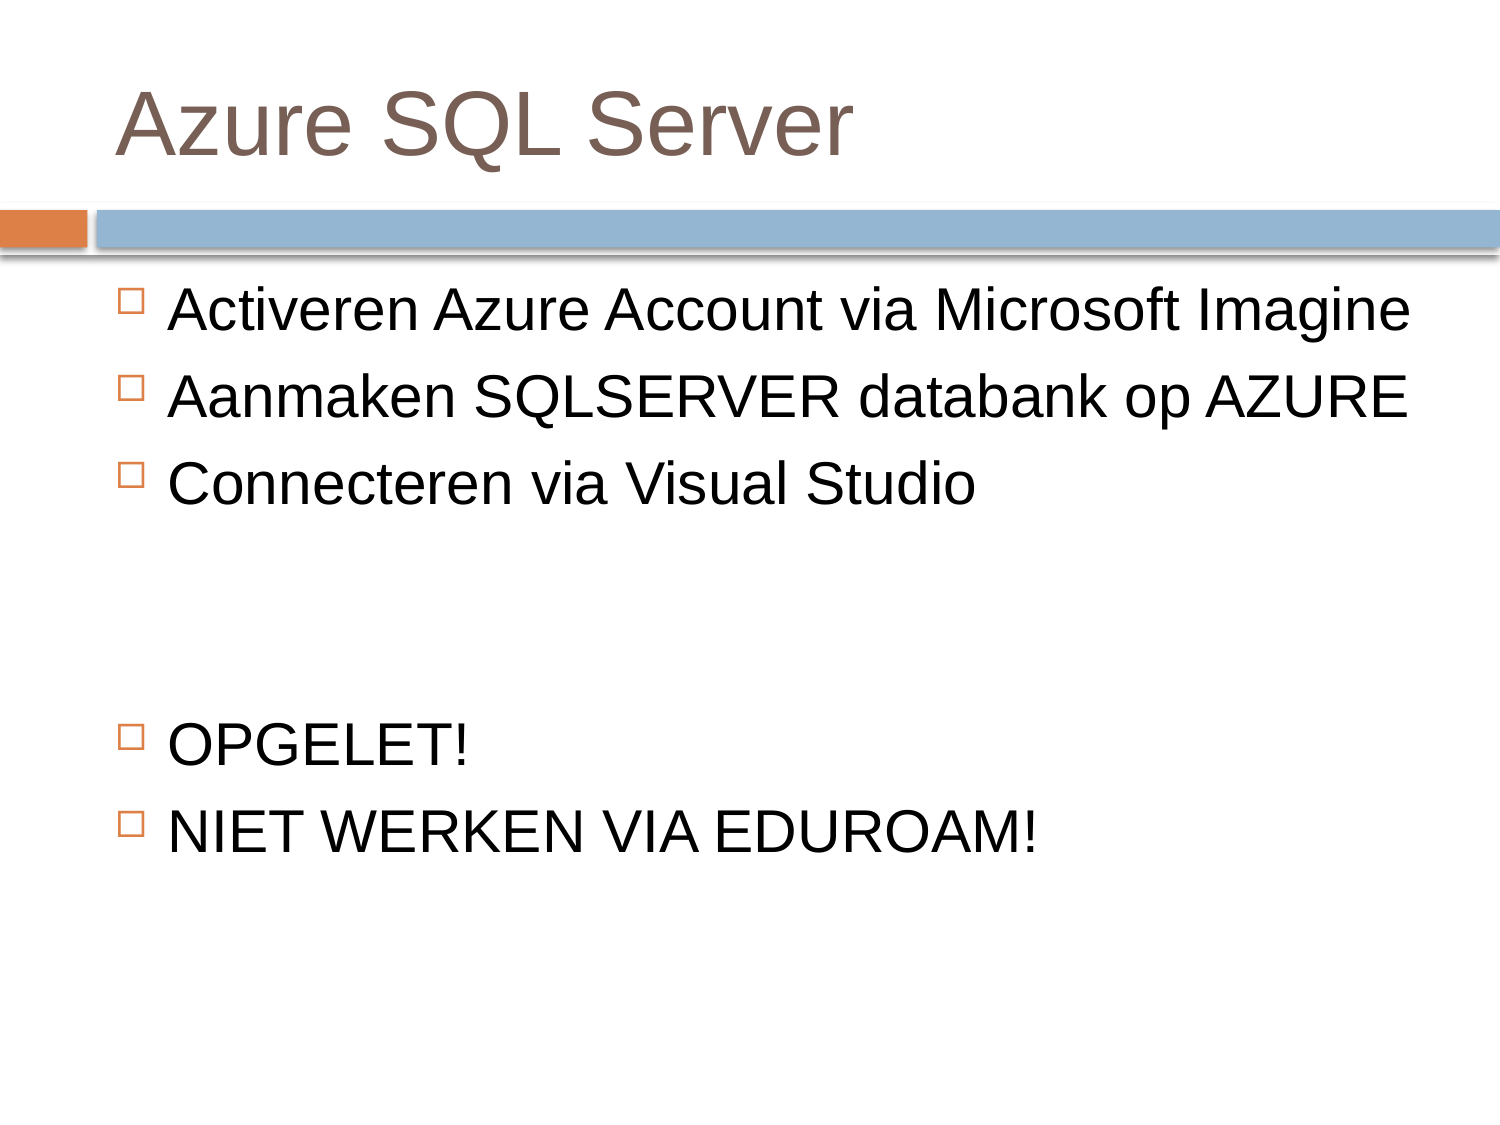

# Azure SQL Server
Activeren Azure Account via Microsoft Imagine
Aanmaken SQLSERVER databank op AZURE
Connecteren via Visual Studio

OPGELET!
NIET WERKEN VIA EDUROAM!